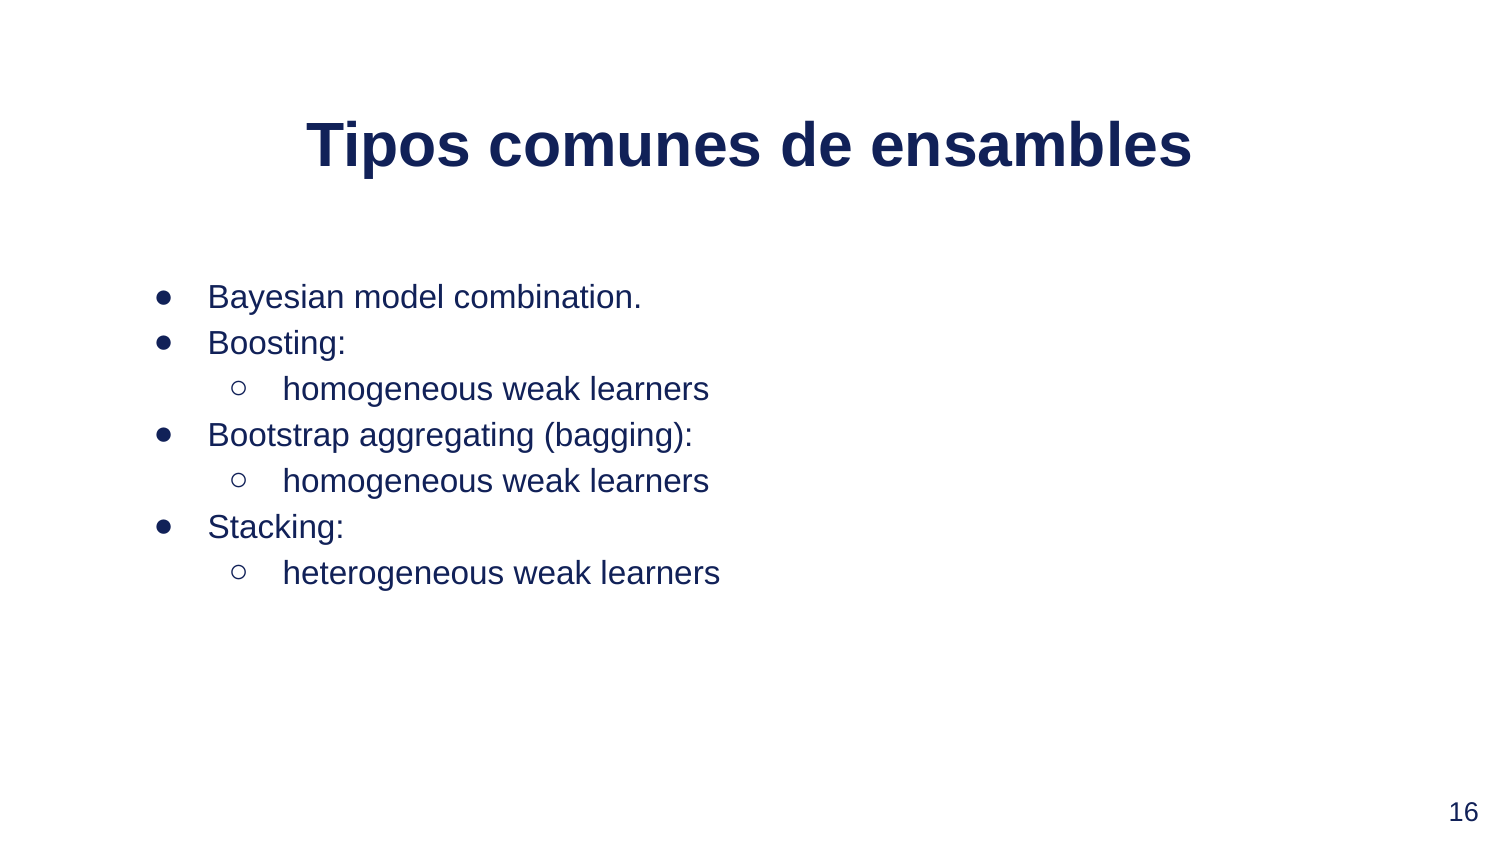

Tipos comunes de ensambles
Bayesian model combination.
Boosting:
homogeneous weak learners
Bootstrap aggregating (bagging):
homogeneous weak learners
Stacking:
heterogeneous weak learners
16